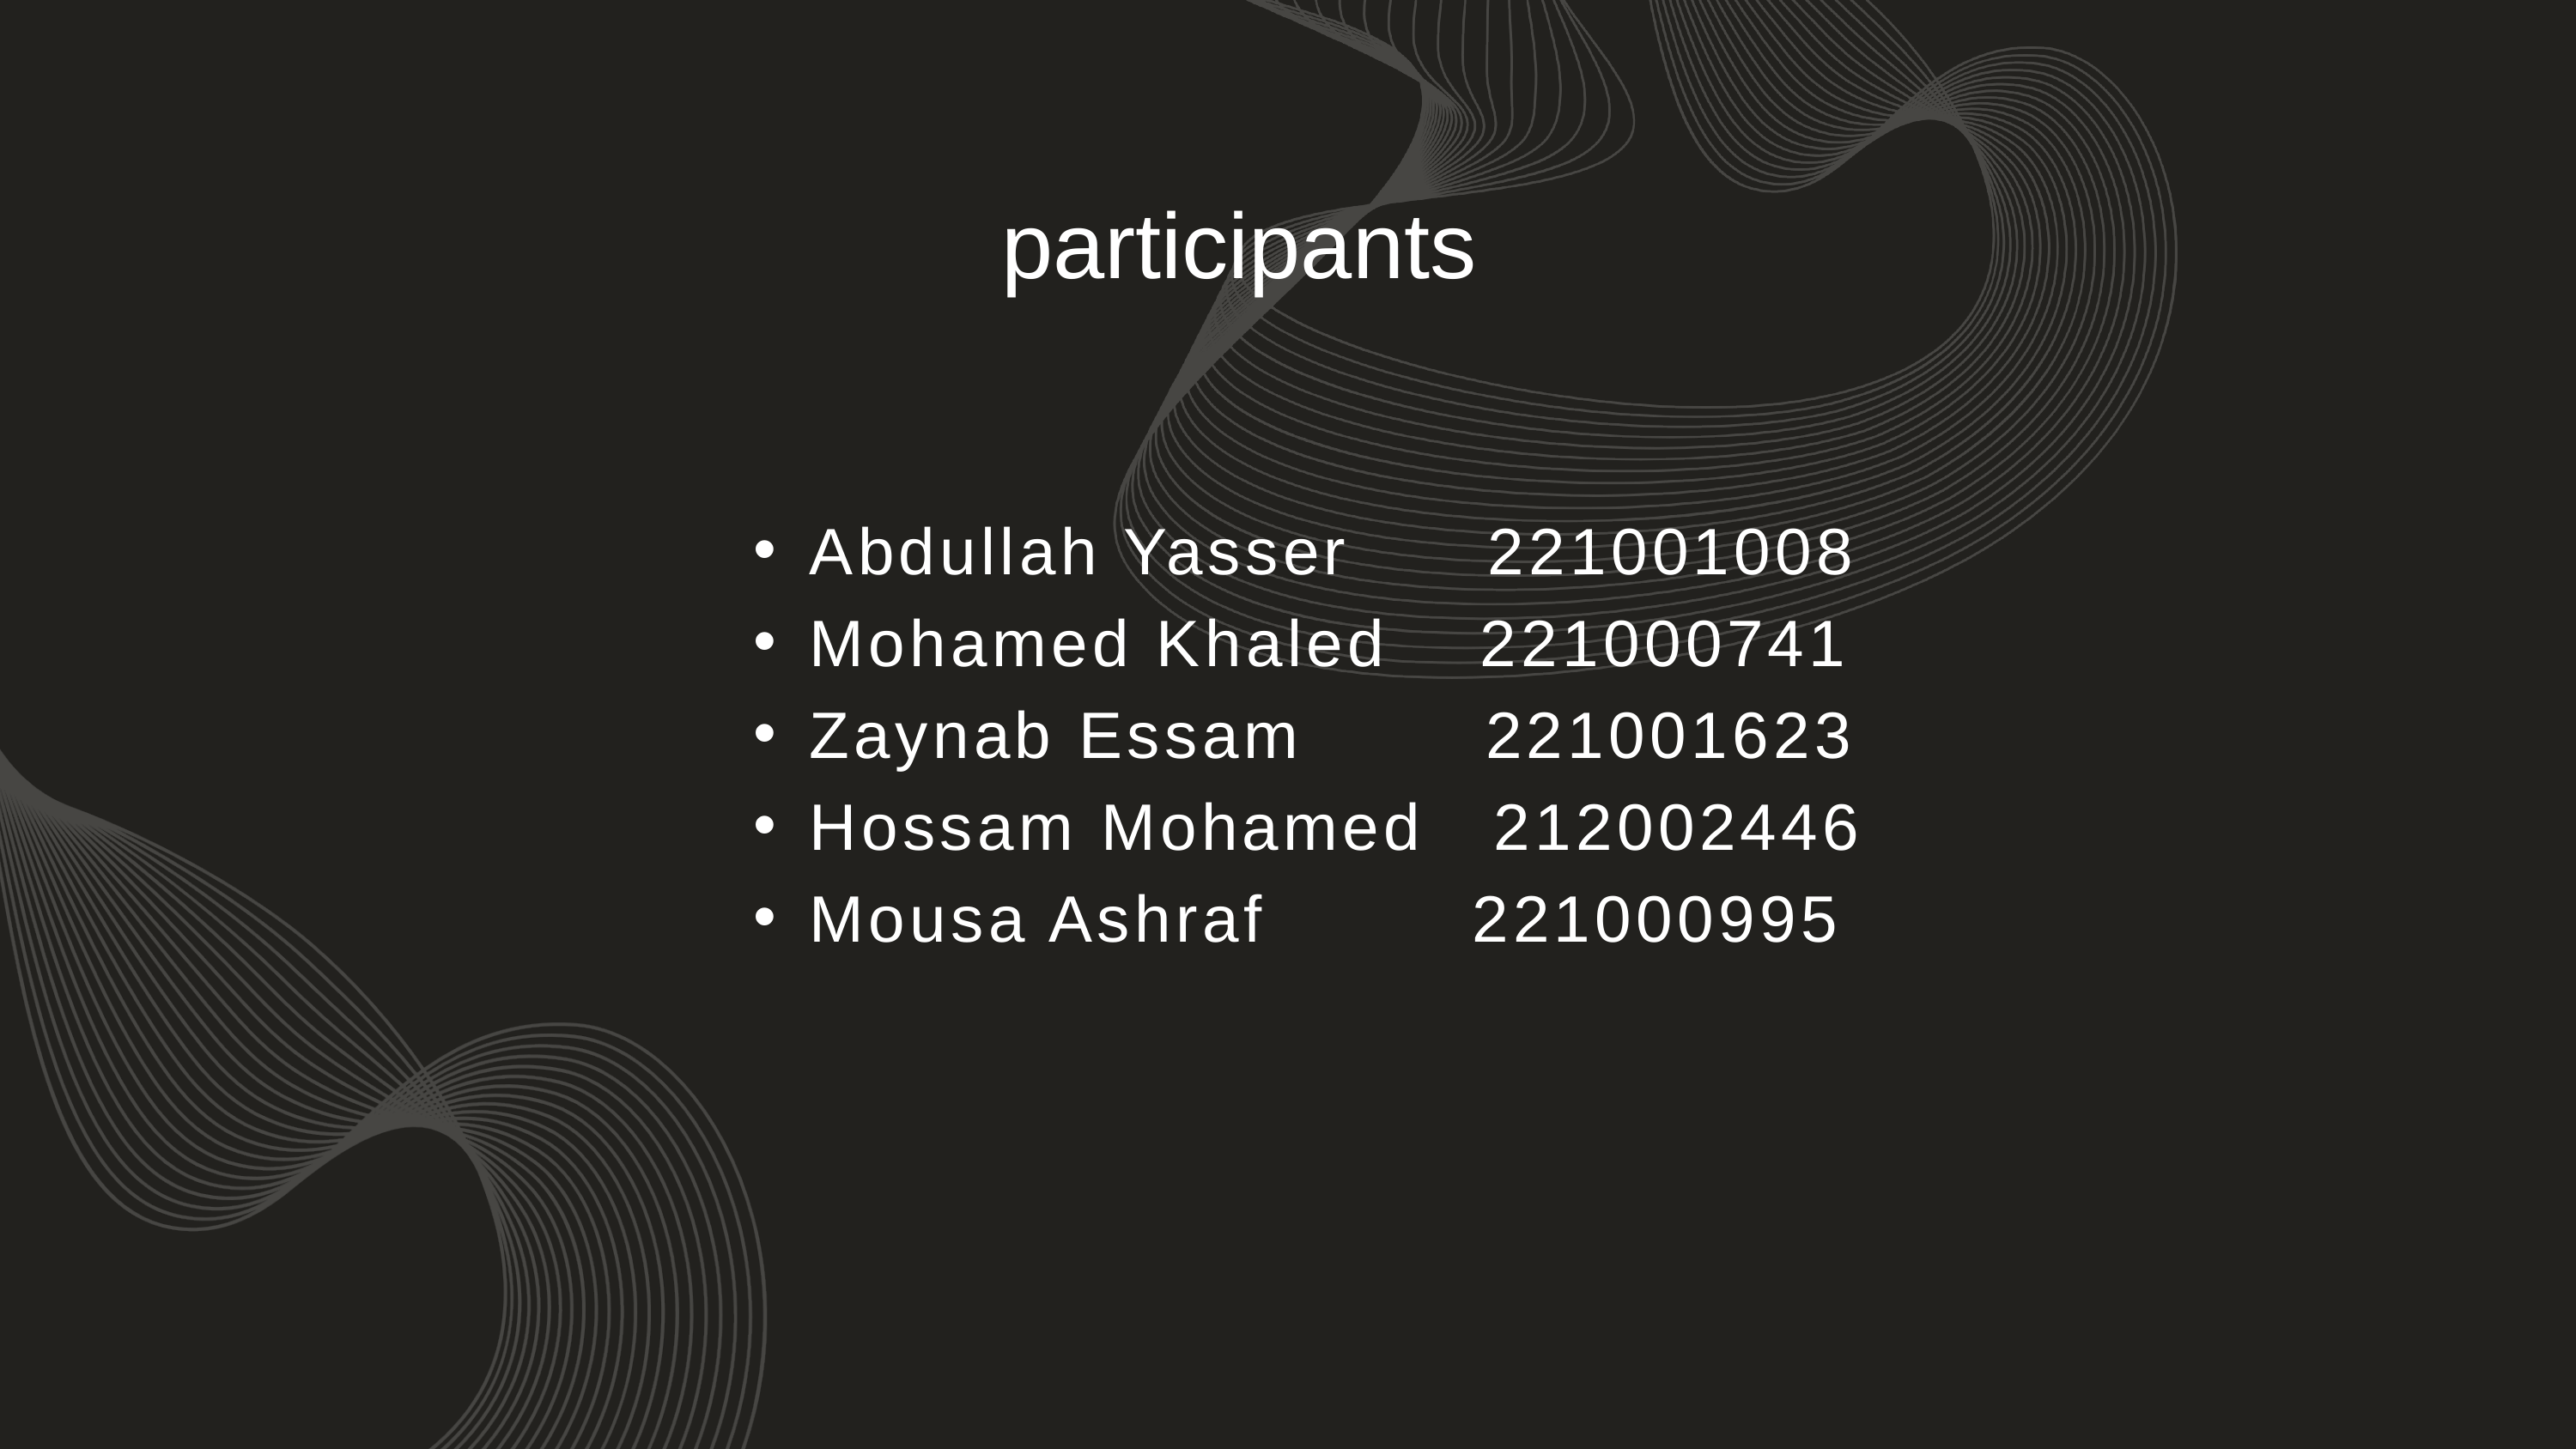

participants

Abdullah Yasser      221001008
Mohamed Khaled    221000741
Zaynab Essam        221001623
Hossam Mohamed   212002446
Mousa Ashraf         221000995